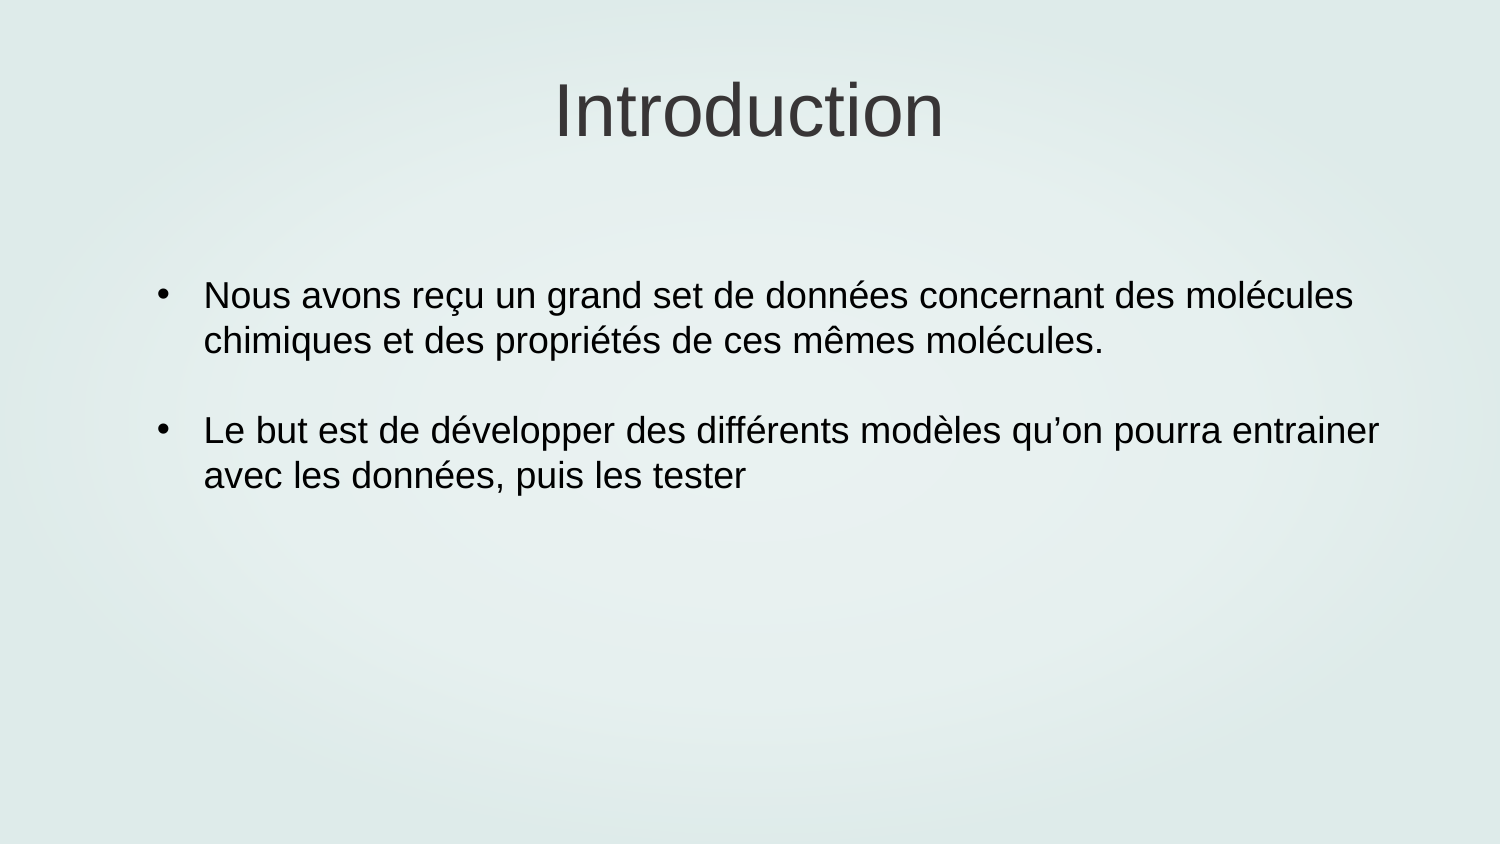

# Introduction
Nous avons reçu un grand set de données concernant des molécules chimiques et des propriétés de ces mêmes molécules.

Le but est de développer des différents modèles qu’on pourra entrainer avec les données, puis les tester